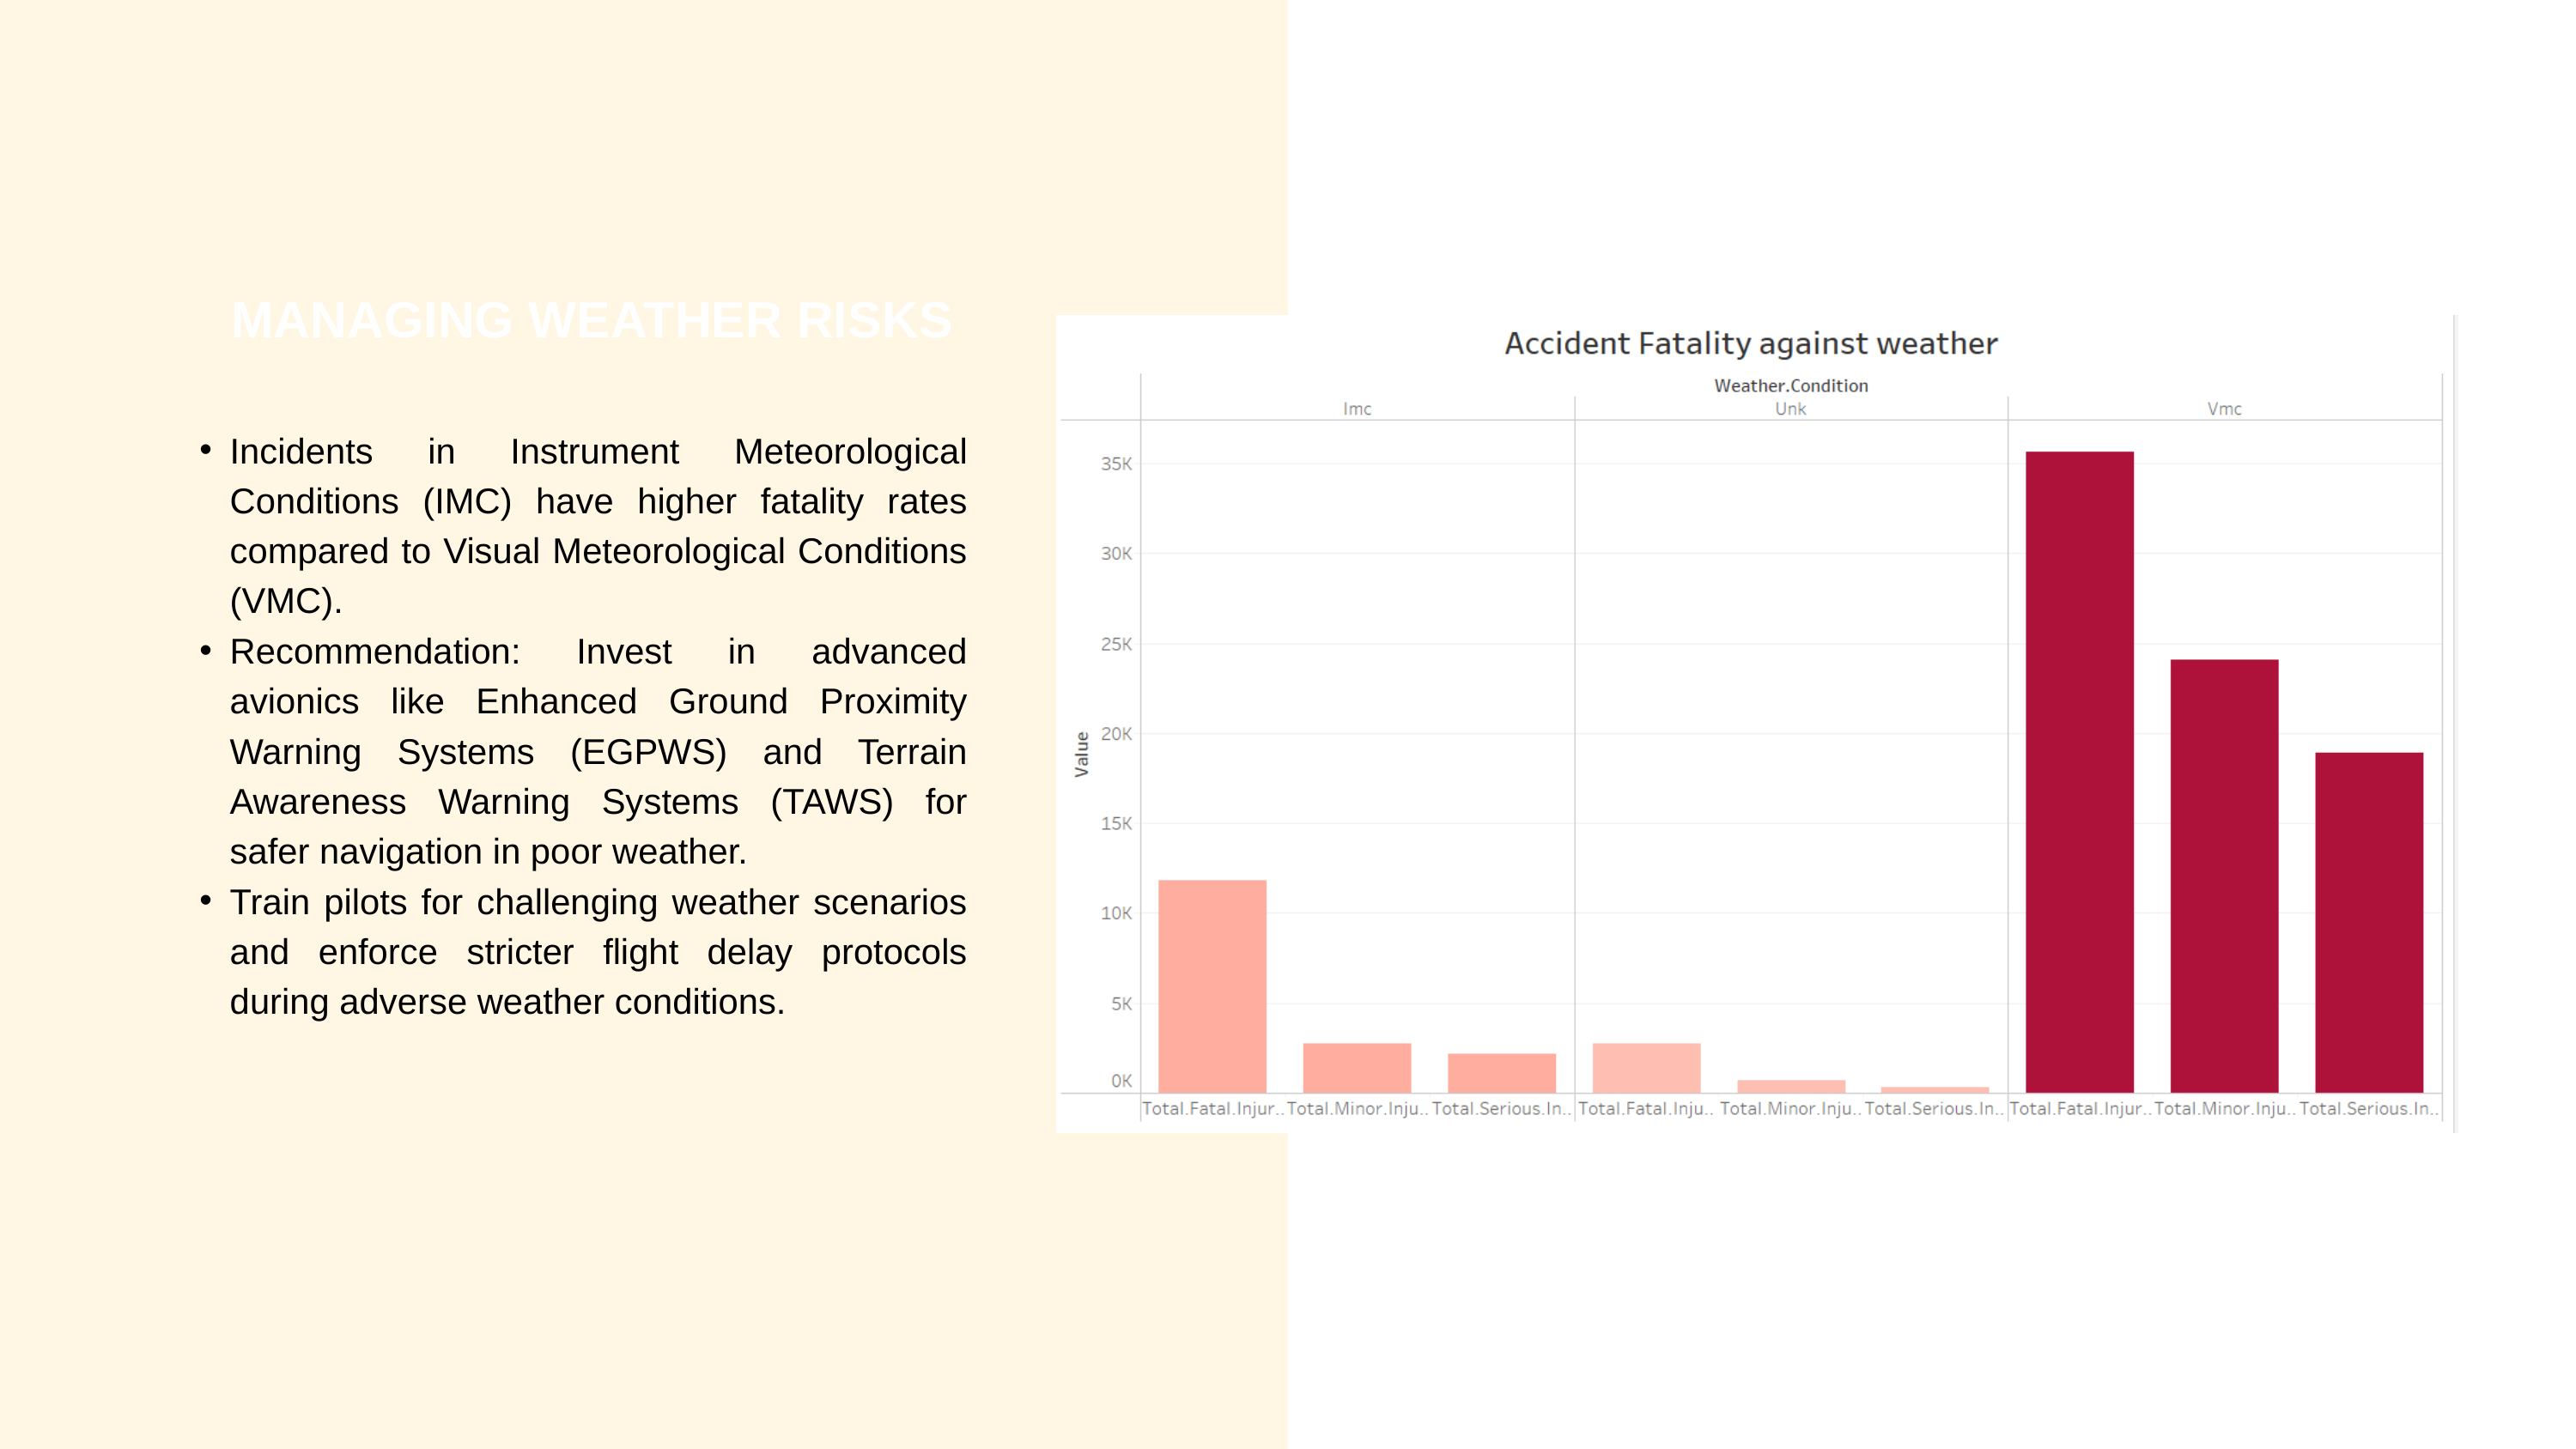

MANAGING WEATHER RISKS

Incidents in Instrument Meteorological Conditions (IMC) have higher fatality rates compared to Visual Meteorological Conditions (VMC).
Recommendation: Invest in advanced avionics like Enhanced Ground Proximity Warning Systems (EGPWS) and Terrain Awareness Warning Systems (TAWS) for safer navigation in poor weather.
Train pilots for challenging weather scenarios and enforce stricter flight delay protocols during adverse weather conditions.